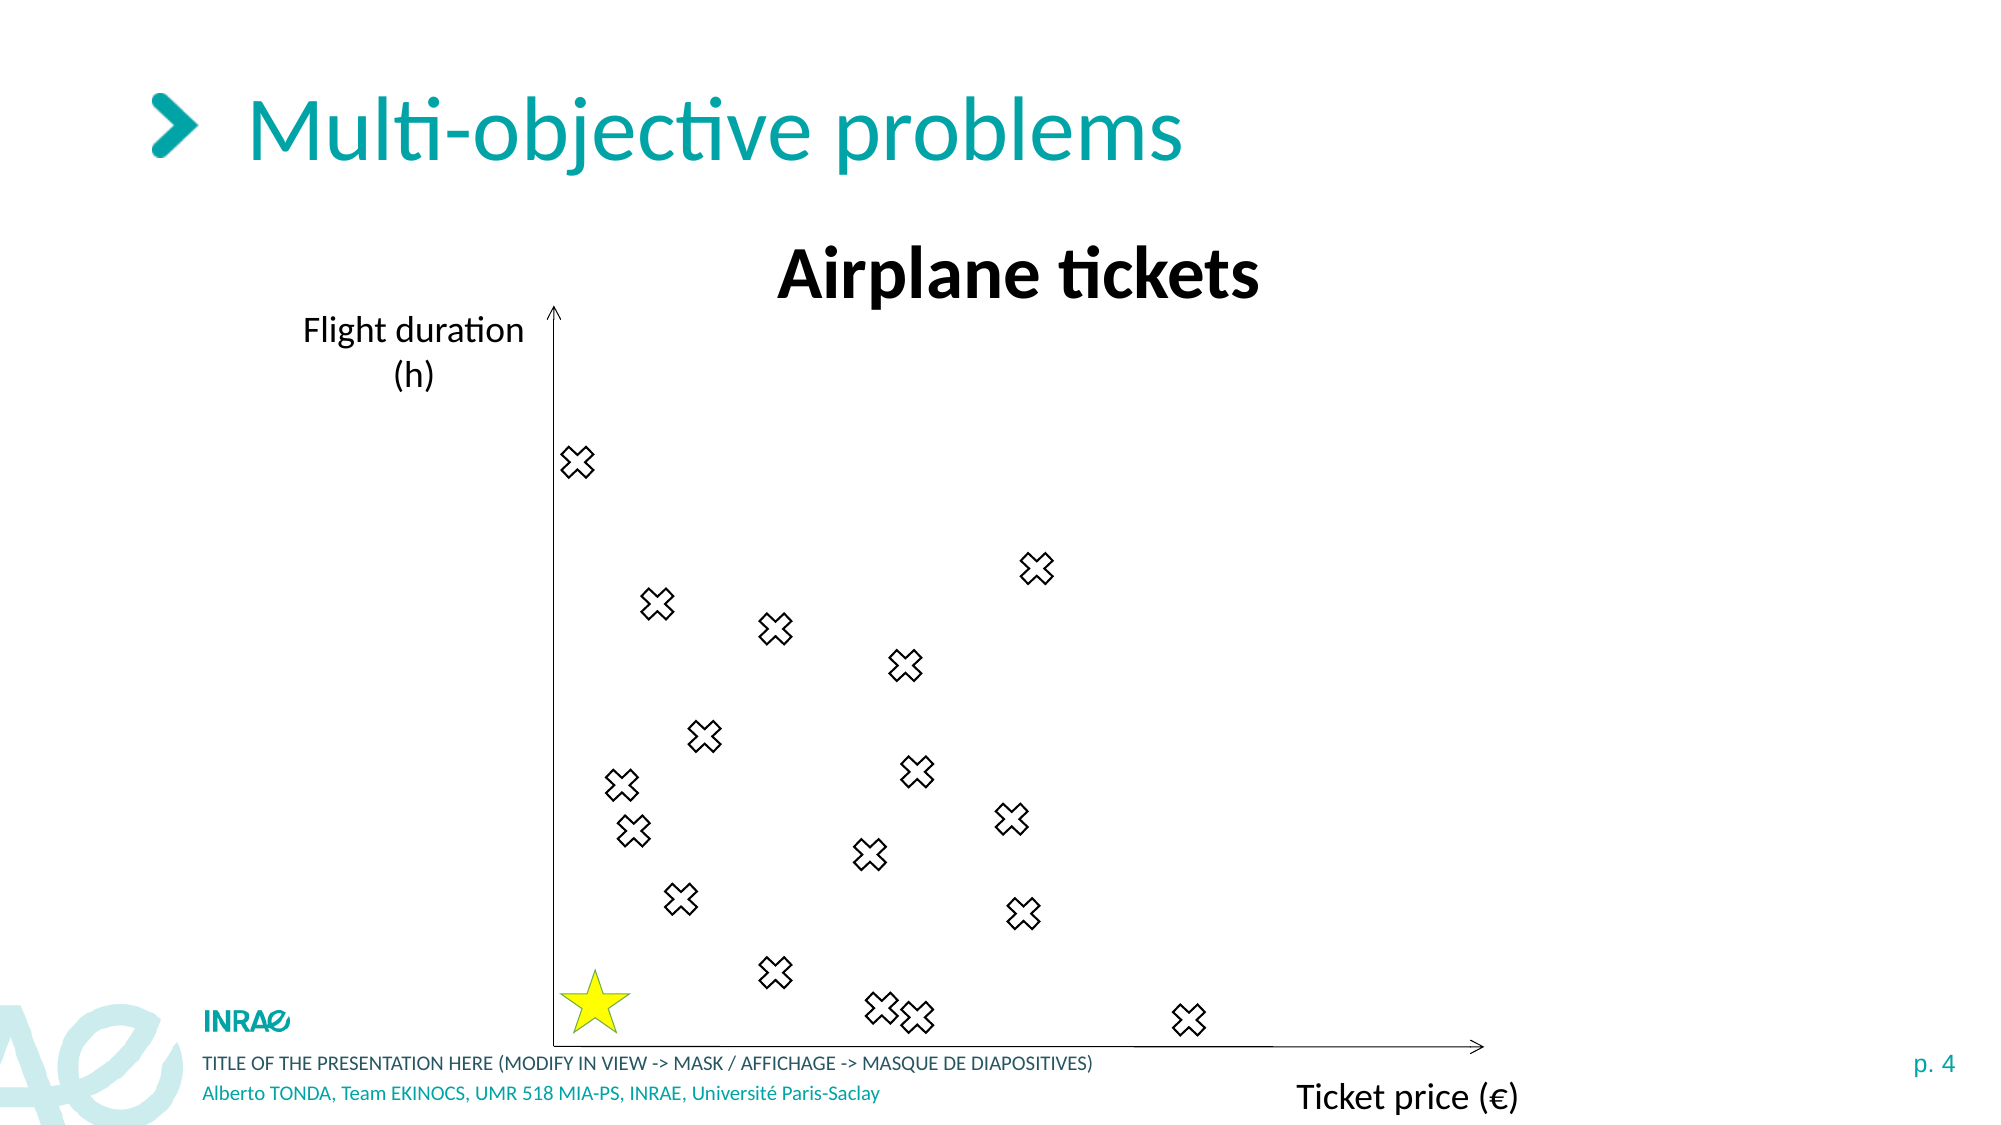

# Multi-objective problems
Airplane tickets
Flight duration (h)

Ticket price (€)